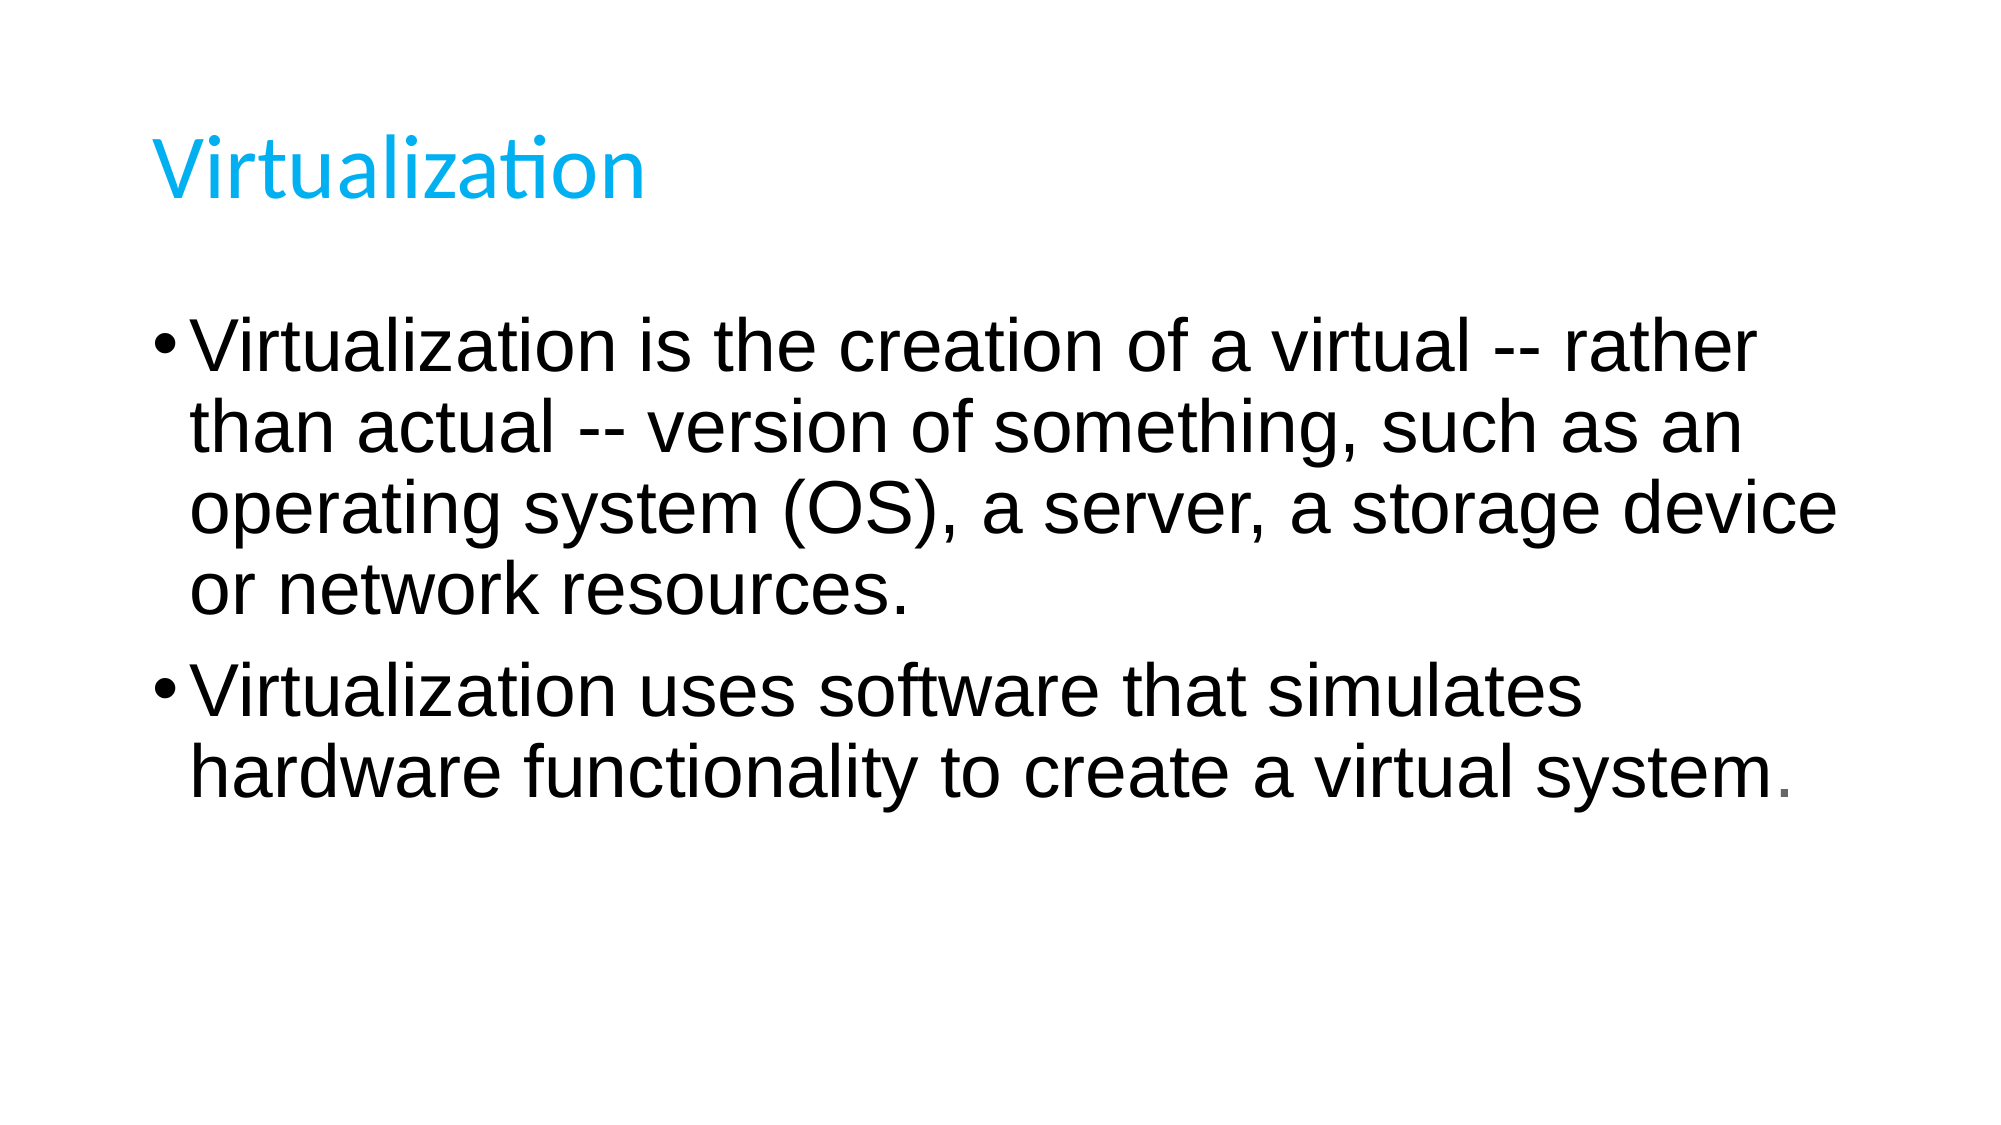

# Virtualization
Virtualization is the creation of a virtual -- rather than actual -- version of something, such as an operating system (OS), a server, a storage device or network resources.
Virtualization uses software that simulates hardware functionality to create a virtual system.